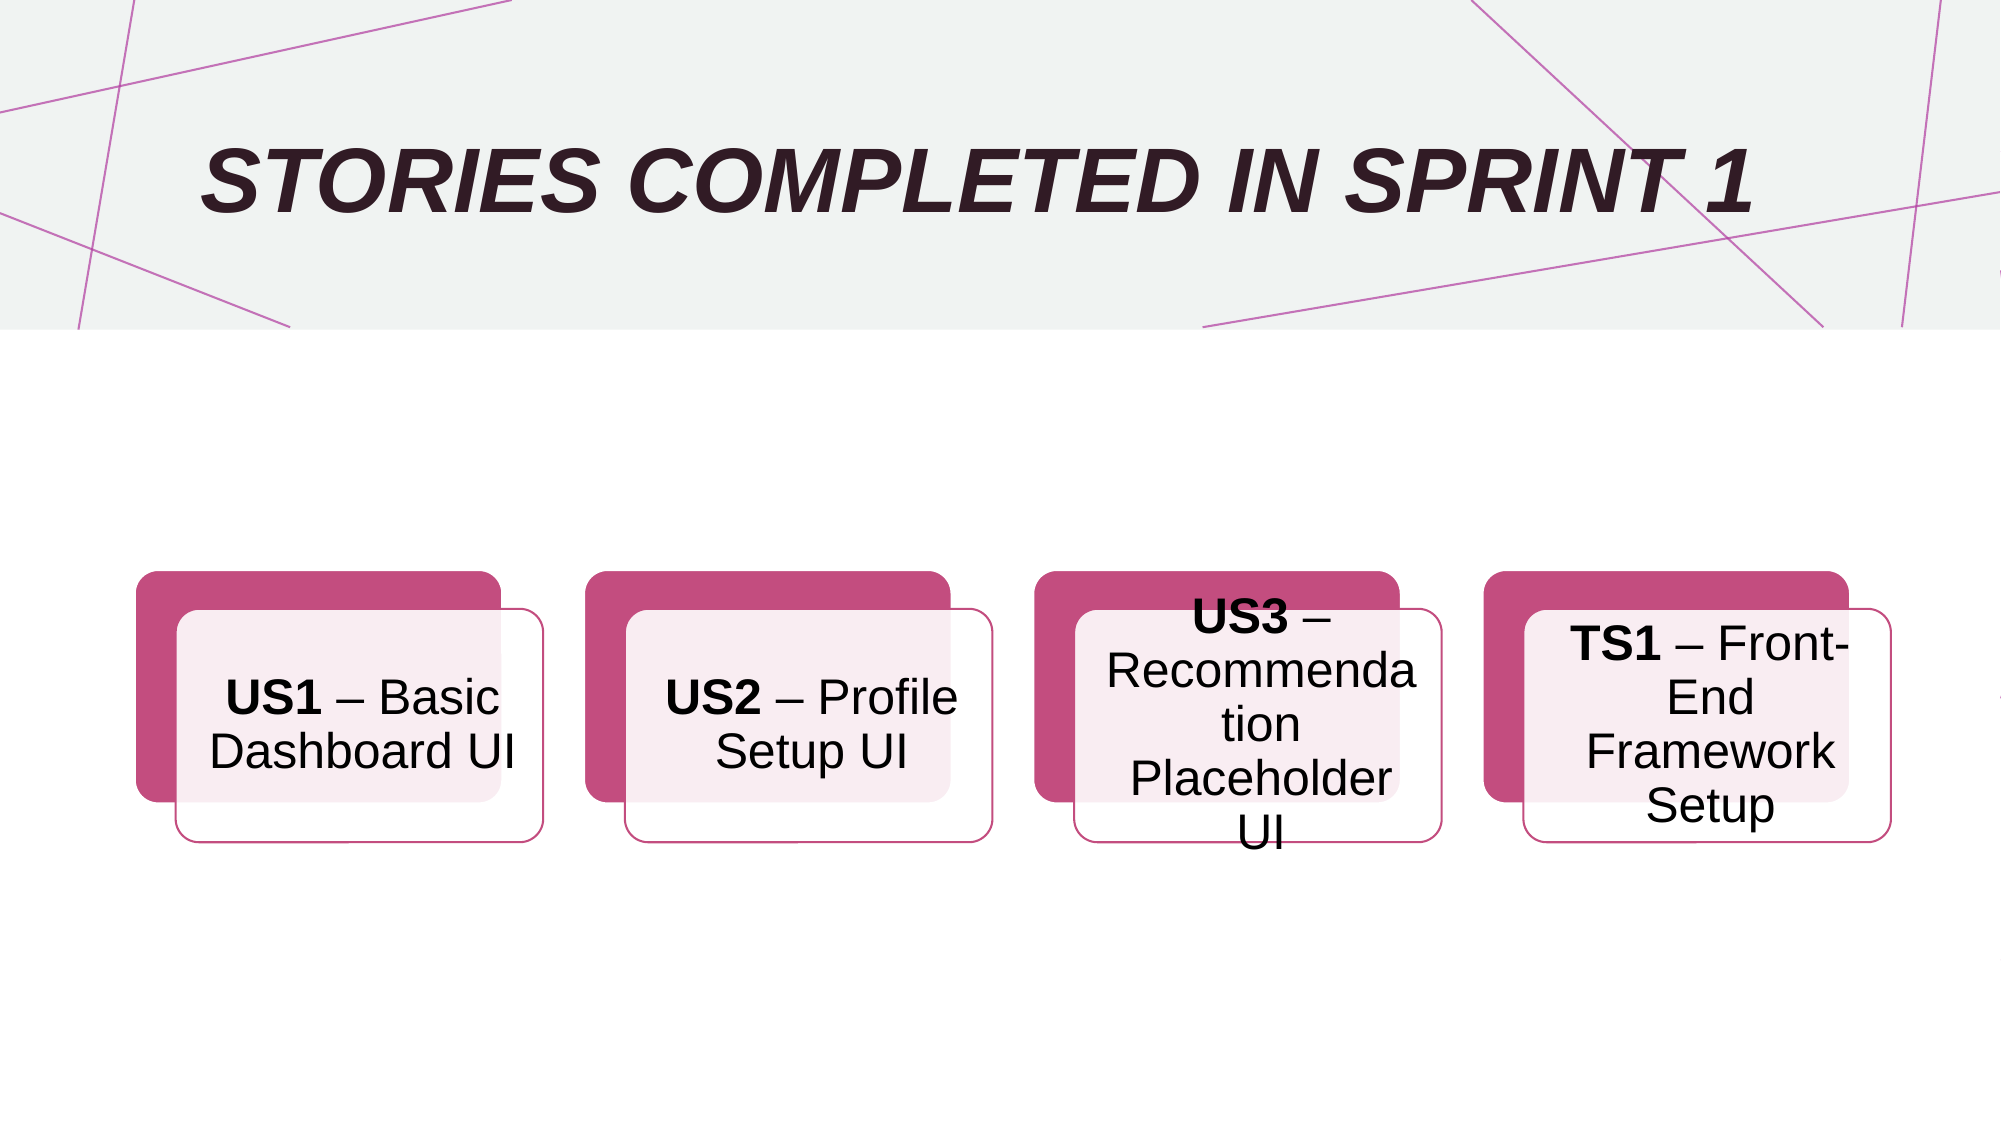

# Stories Completed in Sprint 1
US1 – Basic Dashboard UI
US2 – Profile Setup UI
US3 – Recommendation Placeholder UI
TS1 – Front-End Framework Setup